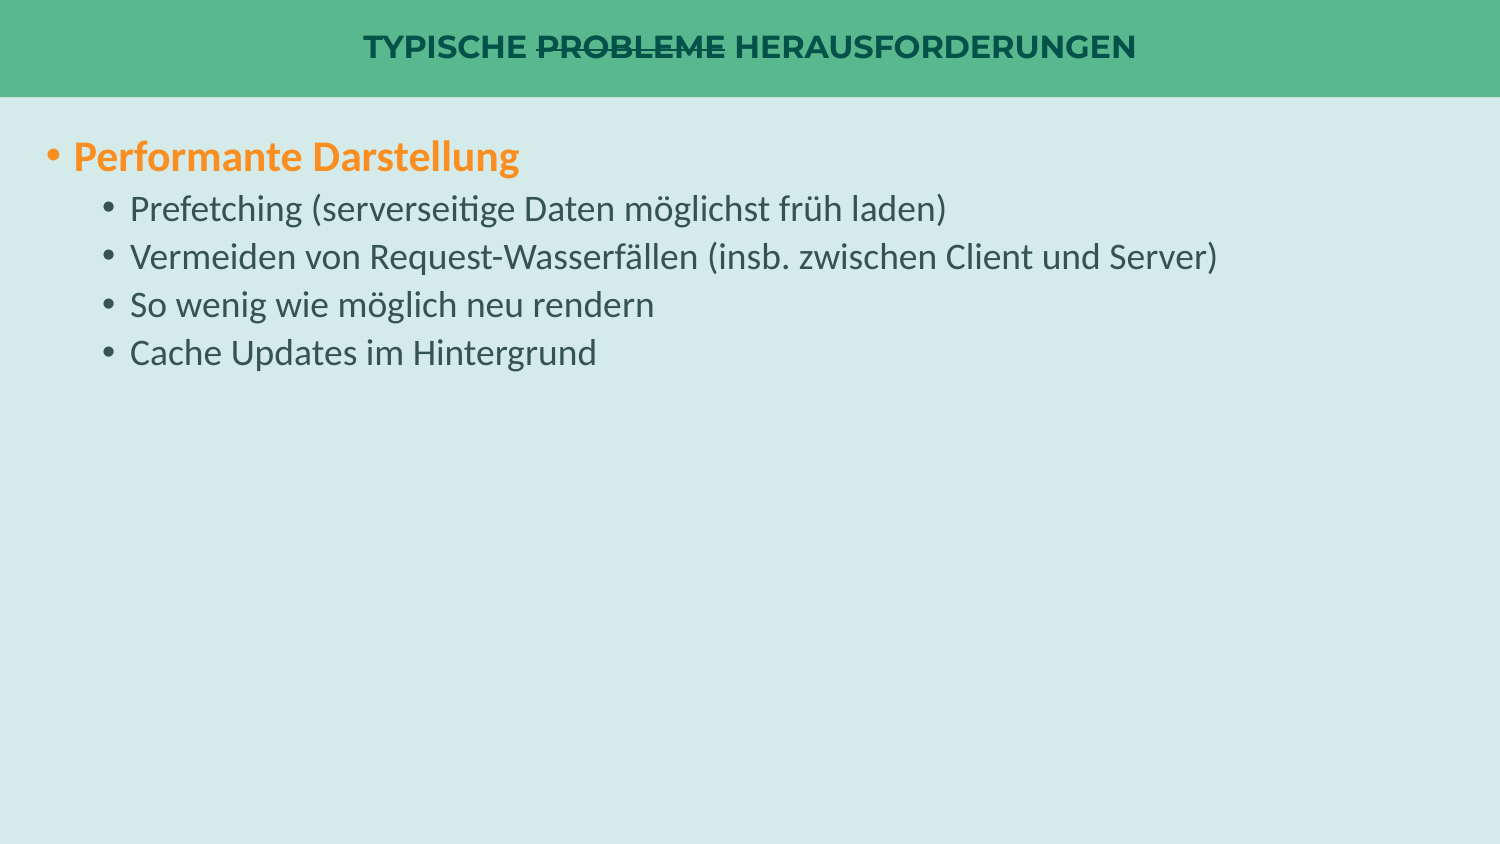

# Typische Probleme Herausforderungen
Performante Darstellung
Prefetching (serverseitige Daten möglichst früh laden)
Vermeiden von Request-Wasserfällen (insb. zwischen Client und Server)
So wenig wie möglich neu rendern
Cache Updates im Hintergrund